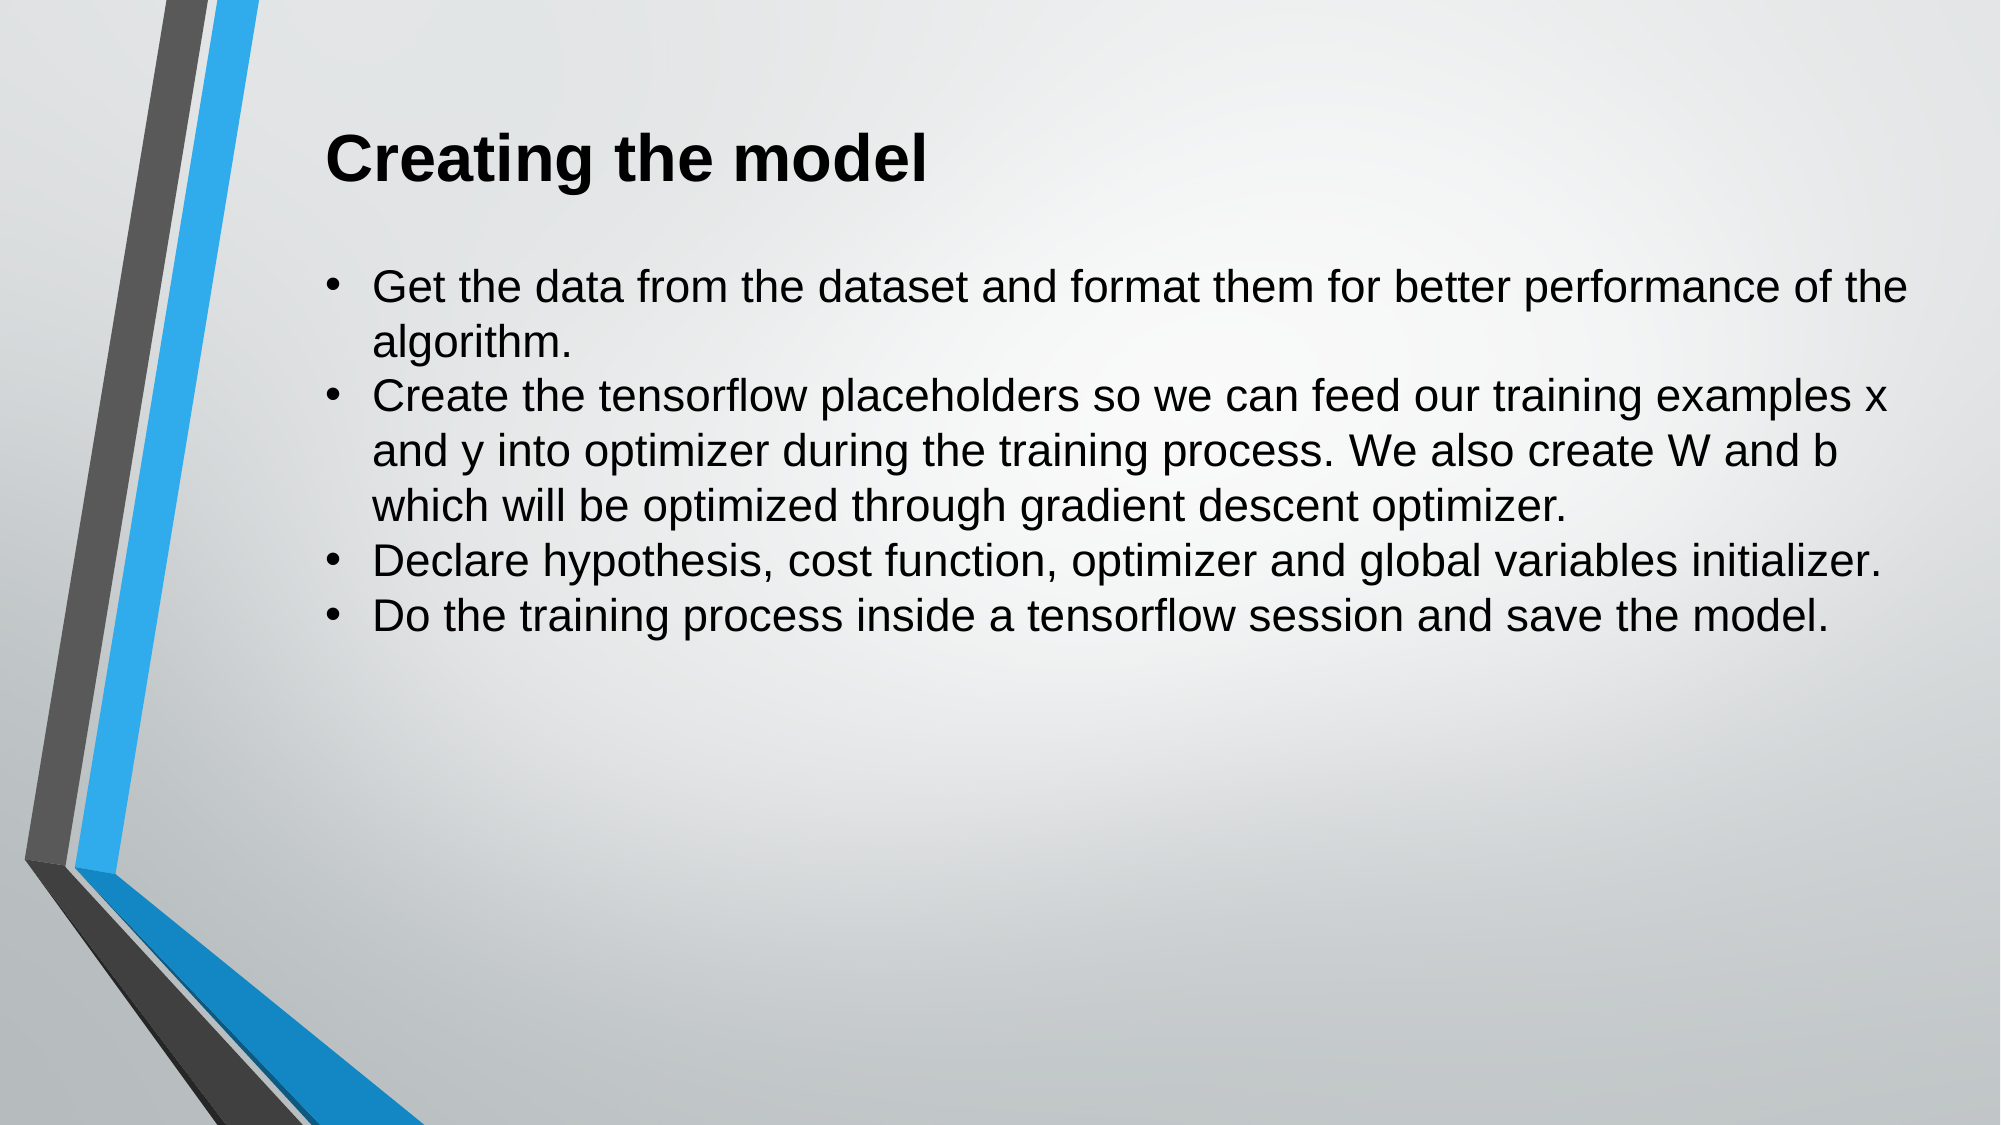

Creating the model

Get the data from the dataset and format them for better performance of the algorithm.
Create the tensorflow placeholders so we can feed our training examples x and y into optimizer during the training process. We also create W and b which will be optimized through gradient descent optimizer.
Declare hypothesis, cost function, optimizer and global variables initializer.
Do the training process inside a tensorflow session and save the model.